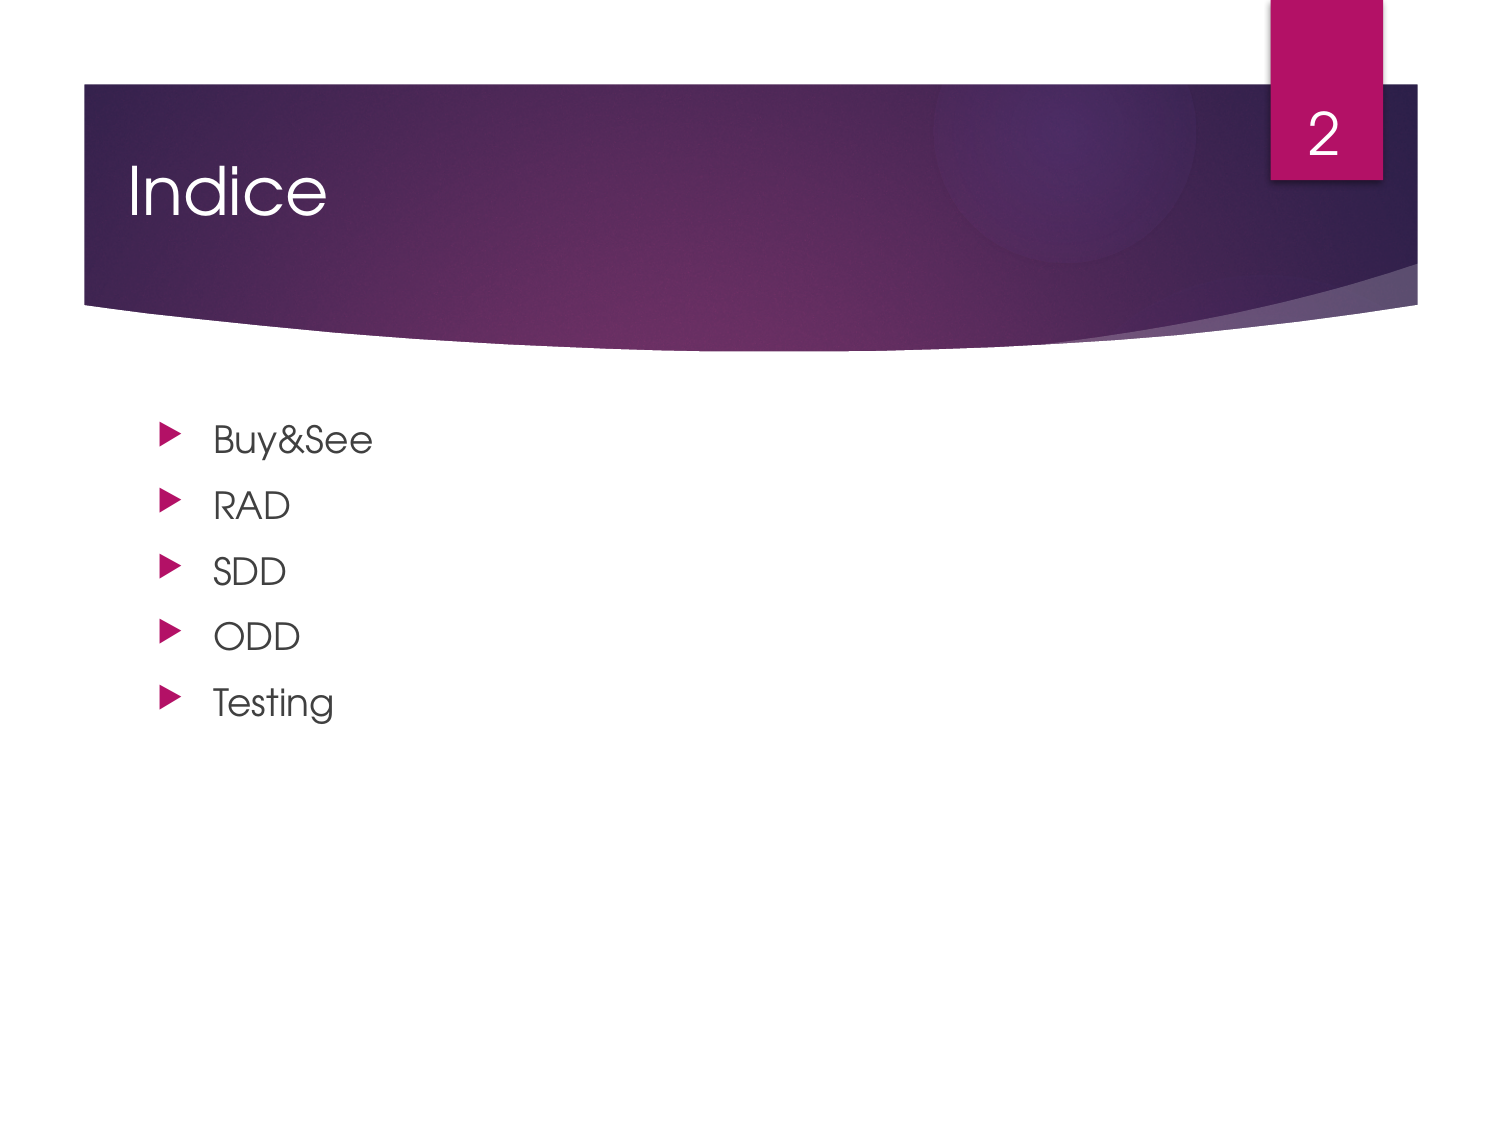

2
# Indice
Buy&See
RAD
SDD
ODD
Testing